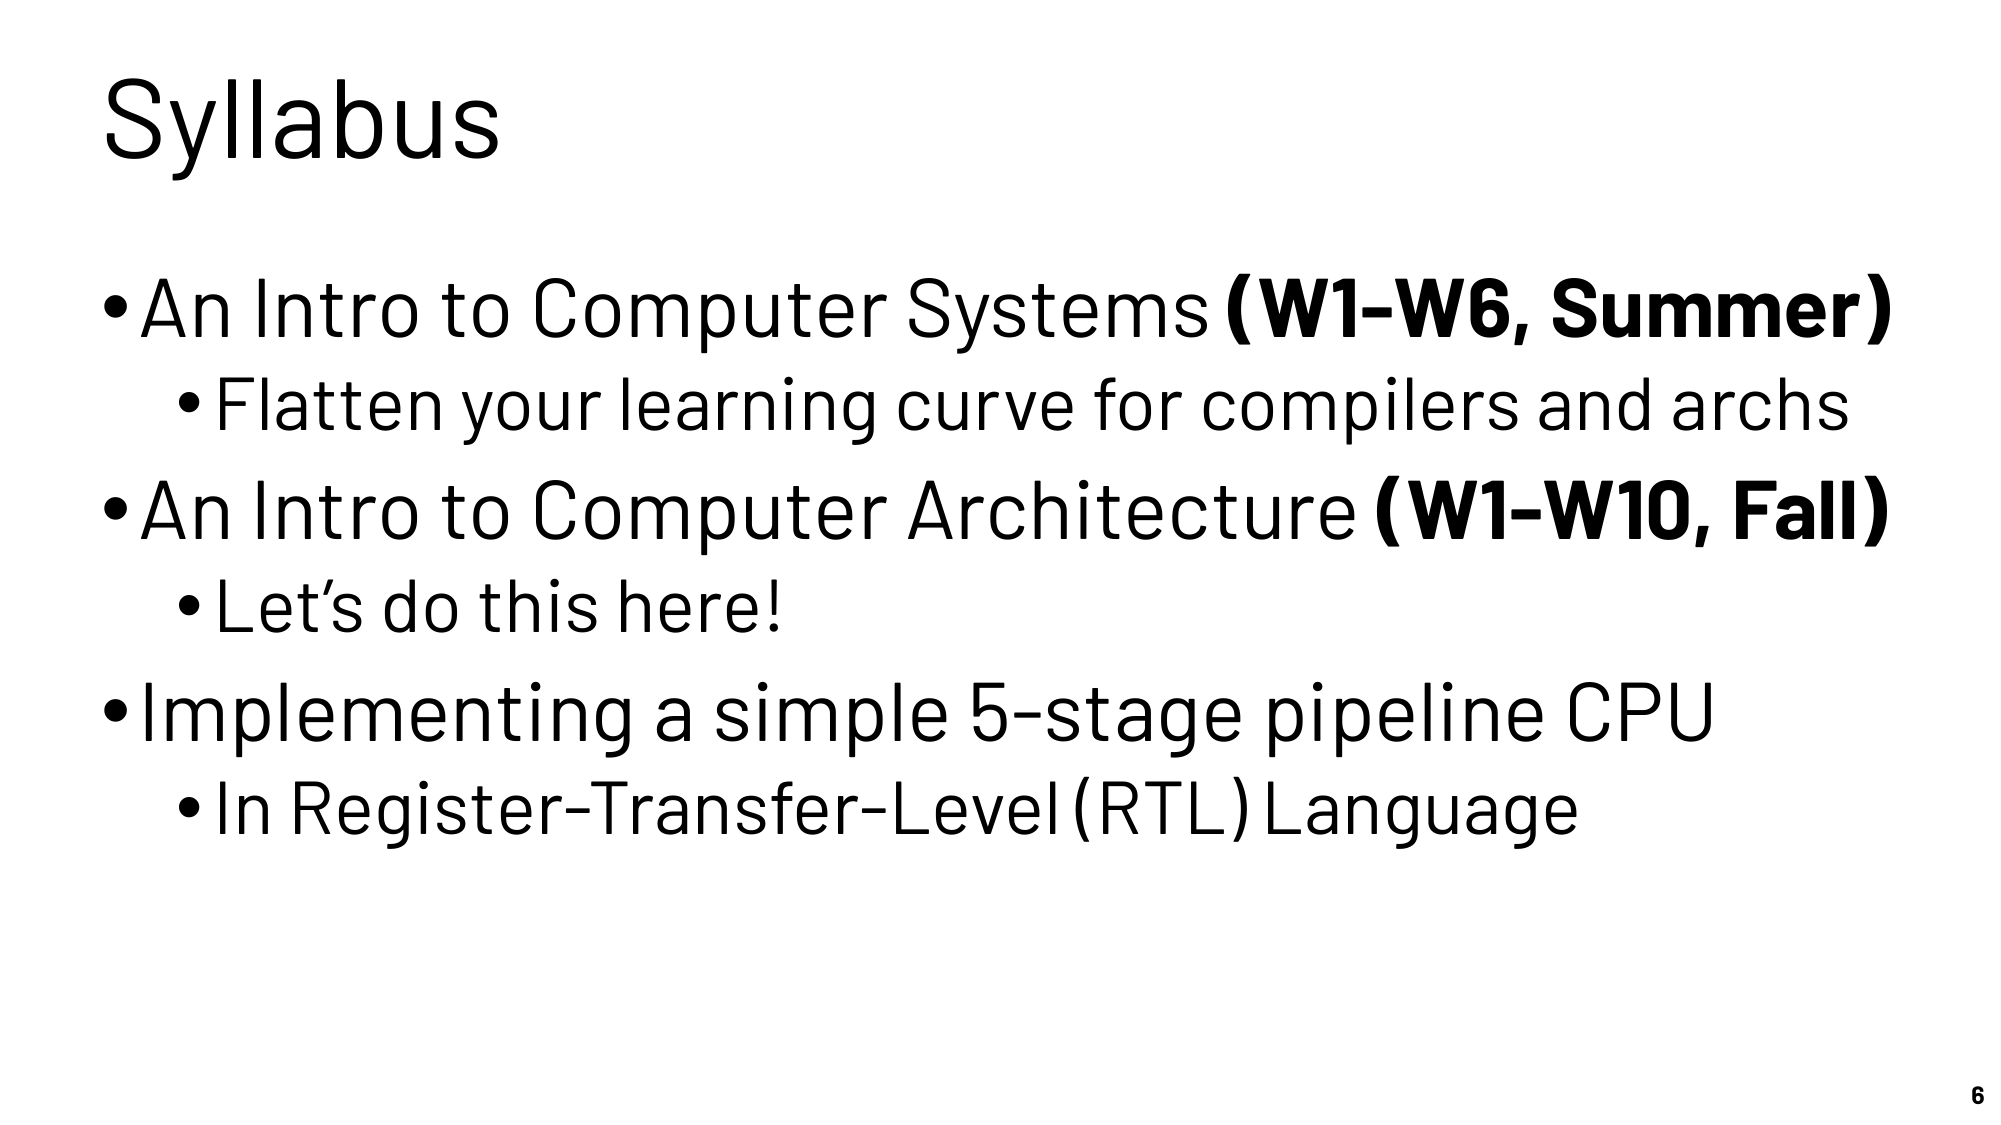

# Syllabus
An Intro to Computer Systems (W1-W6, Summer)
Flatten your learning curve for compilers and archs
An Intro to Computer Architecture (W1-W10, Fall)
Let’s do this here!
Implementing a simple 5-stage pipeline CPU
In Register-Transfer-Level (RTL) Language
6